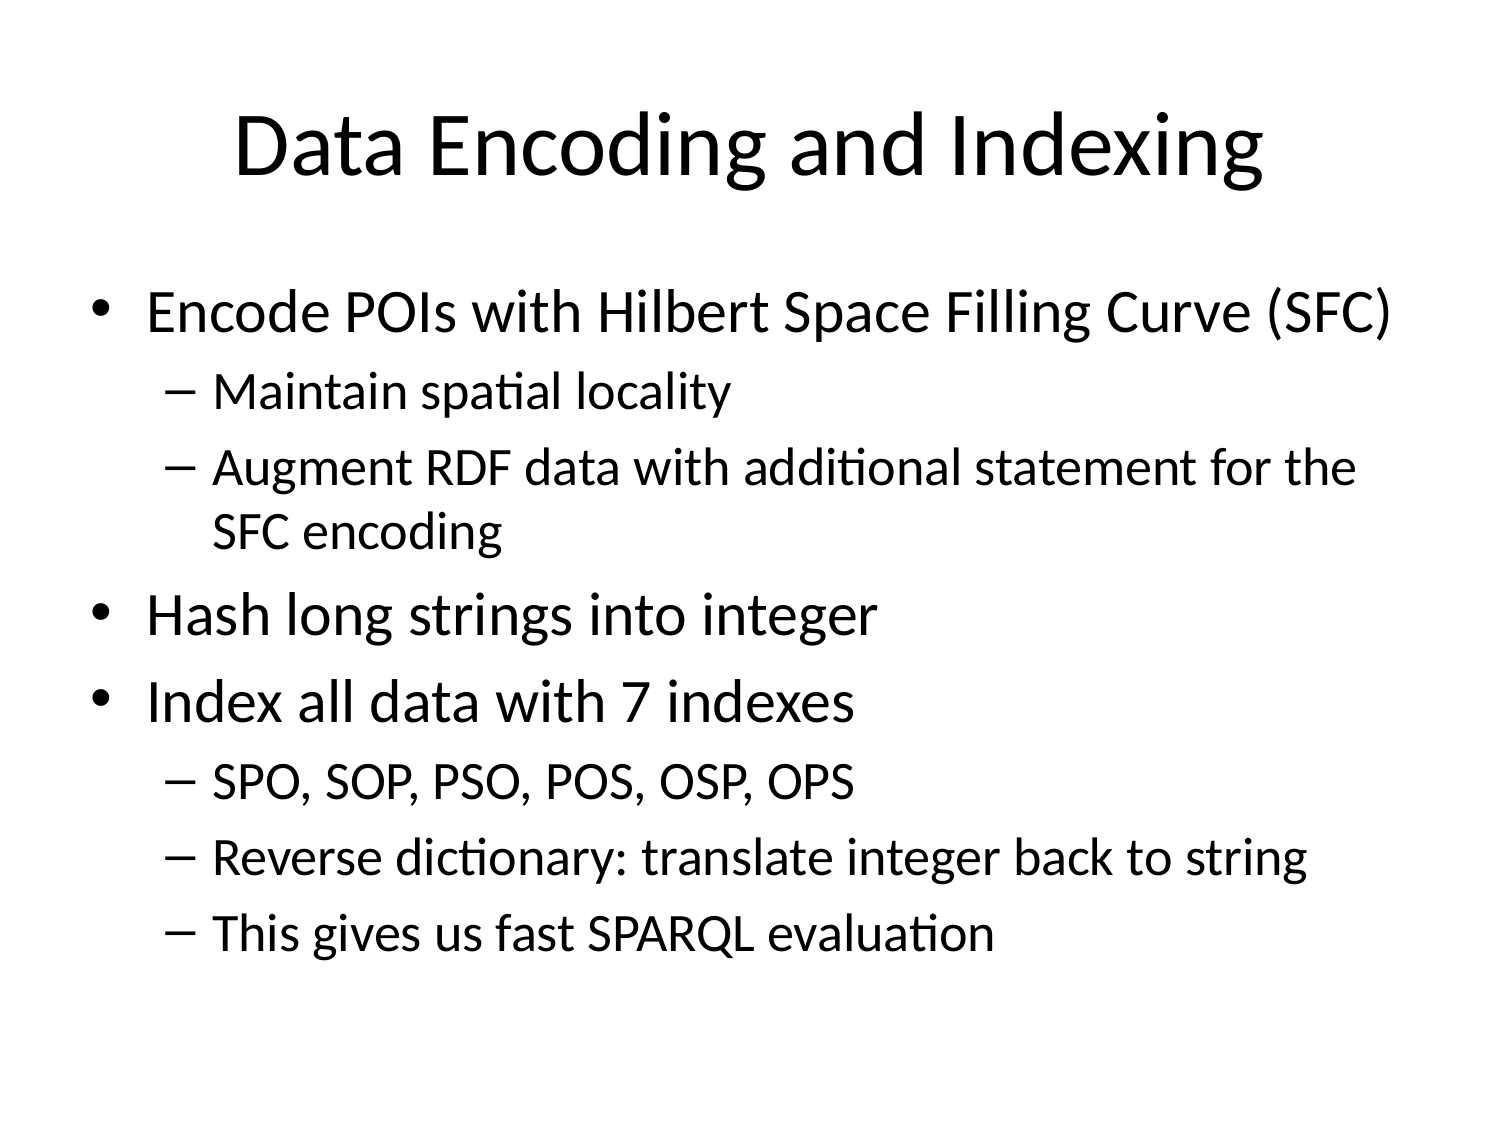

# Data Encoding and Indexing
Encode POIs with Hilbert Space Filling Curve (SFC)
Maintain spatial locality
Augment RDF data with additional statement for the SFC encoding
Hash long strings into integer
Index all data with 7 indexes
SPO, SOP, PSO, POS, OSP, OPS
Reverse dictionary: translate integer back to string
This gives us fast SPARQL evaluation